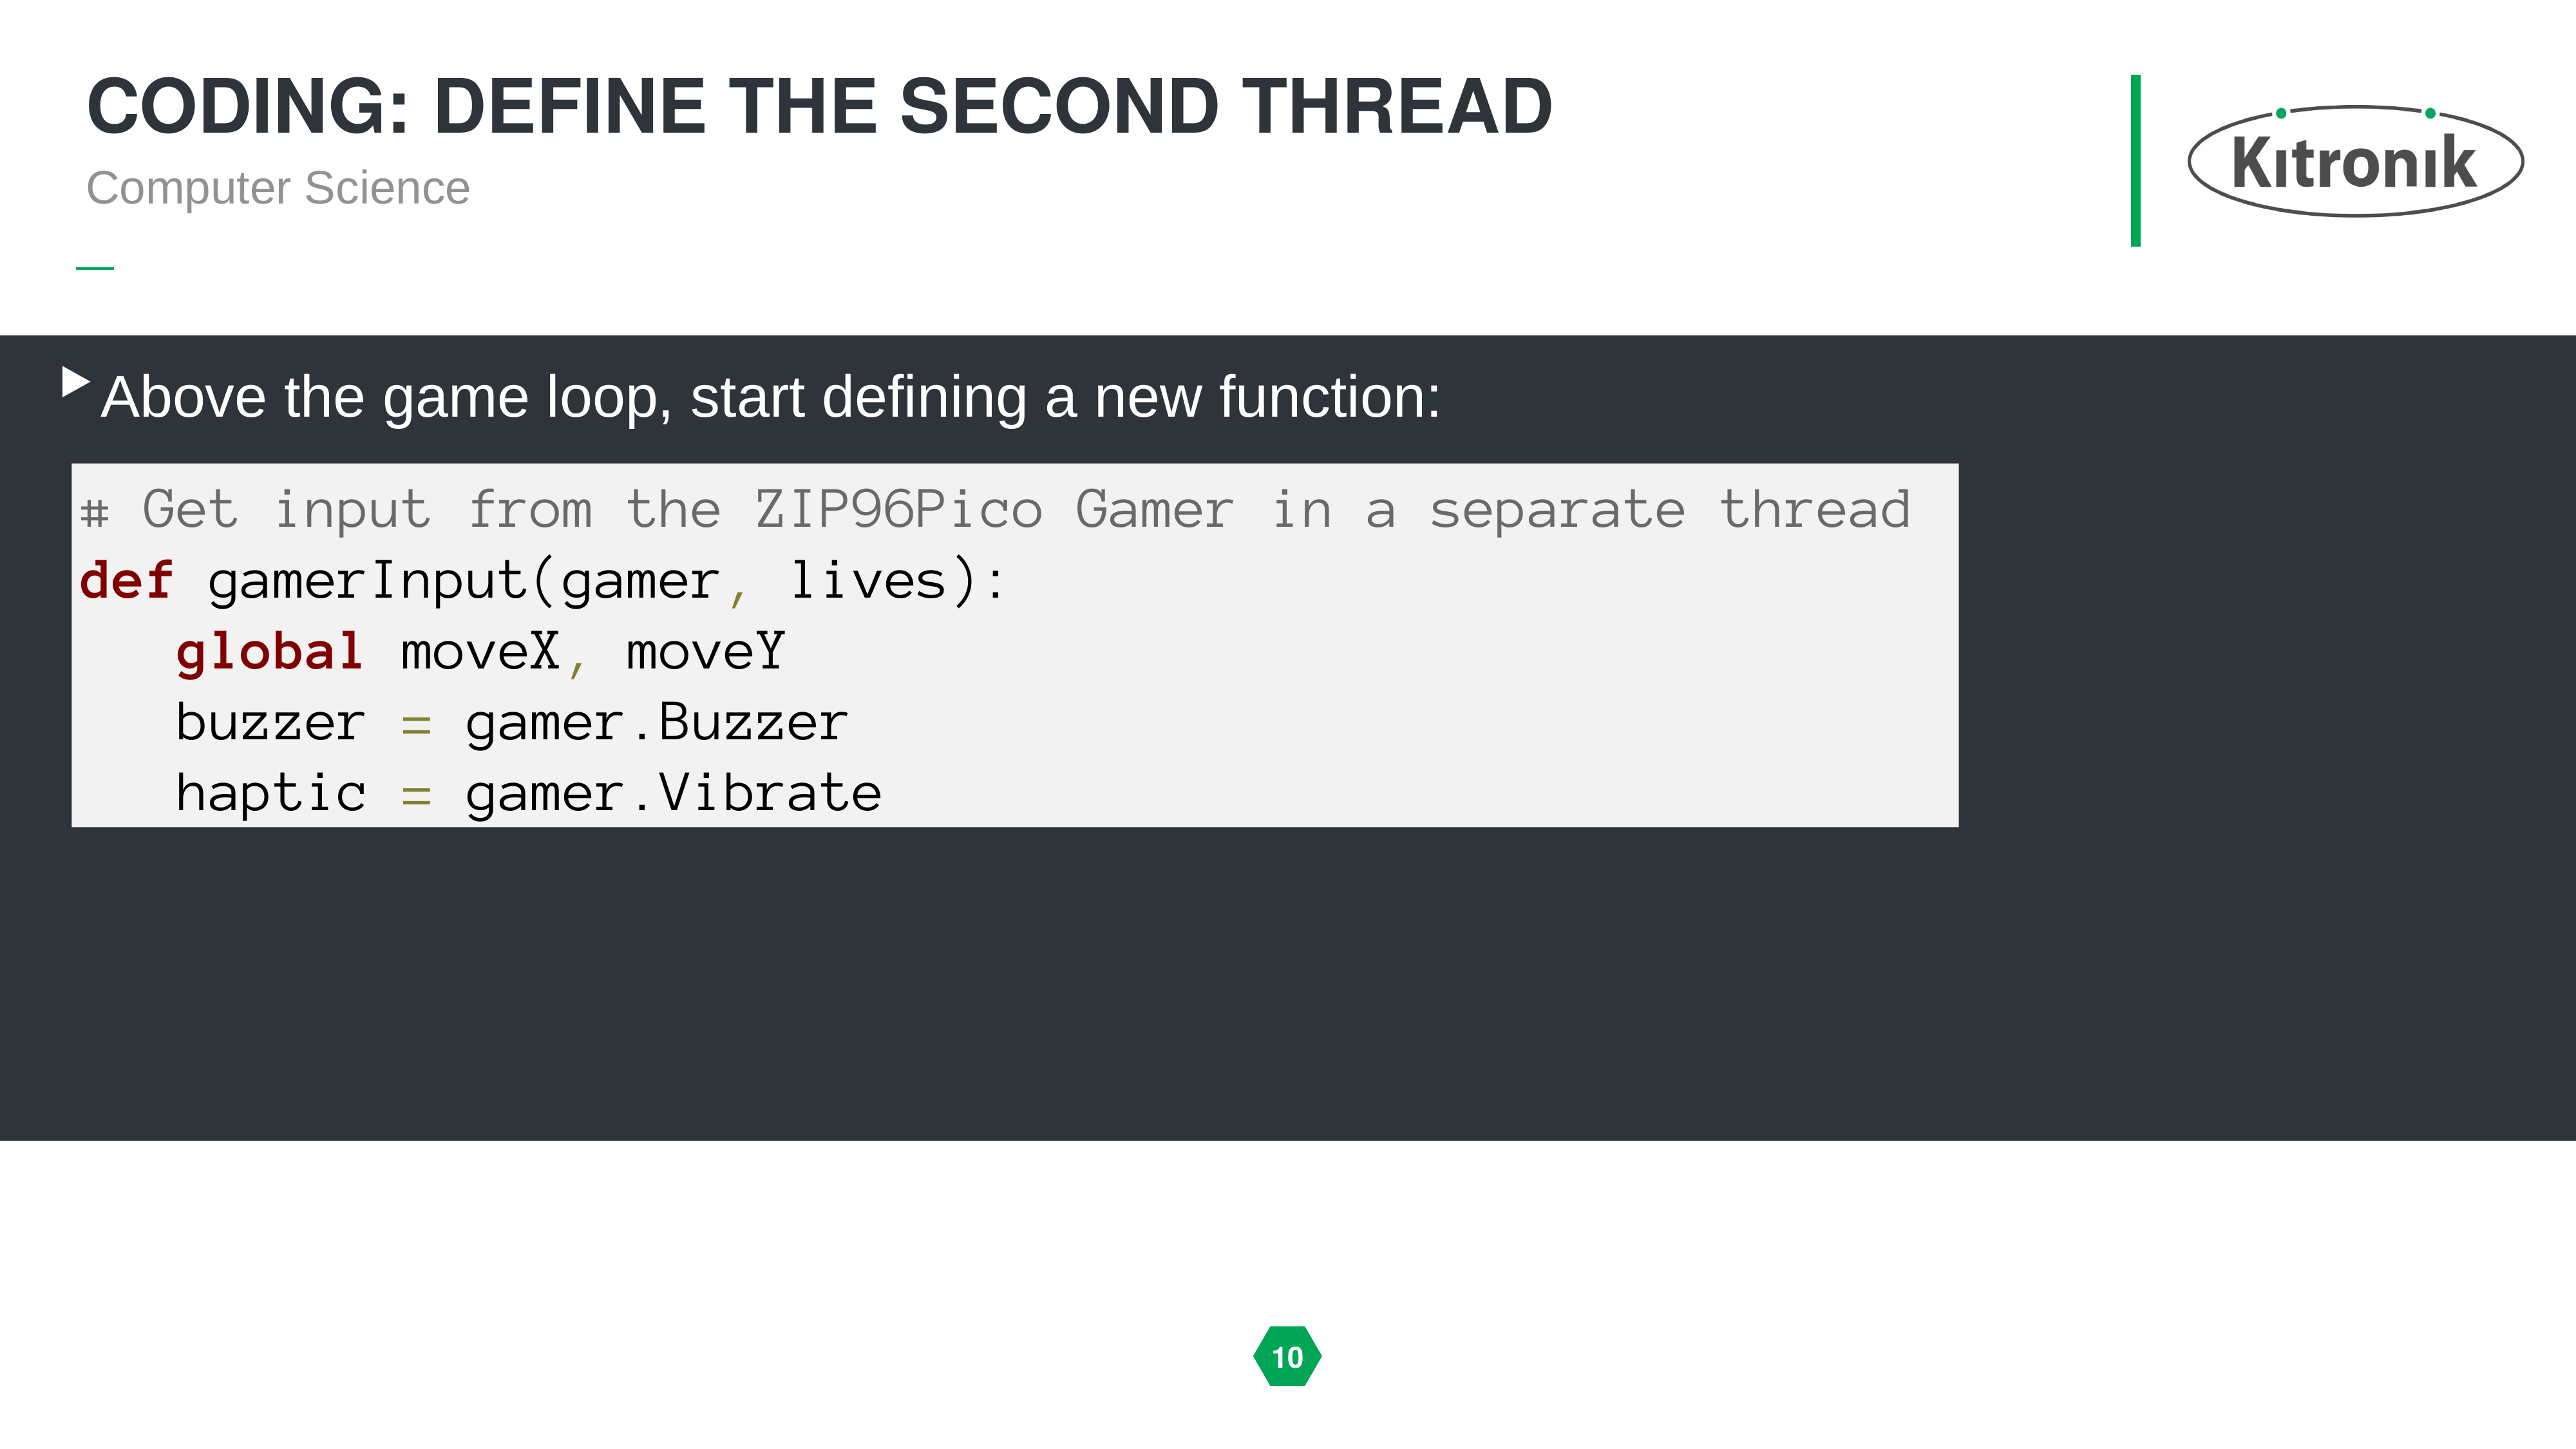

# Coding: define the second thread
Computer Science

Above the game loop, start defining a new function:
# Get input from the ZIP96Pico Gamer in a separate thread
def gamerInput(gamer, lives):
	global moveX, moveY
	buzzer = gamer.Buzzer
	haptic = gamer.Vibrate

10